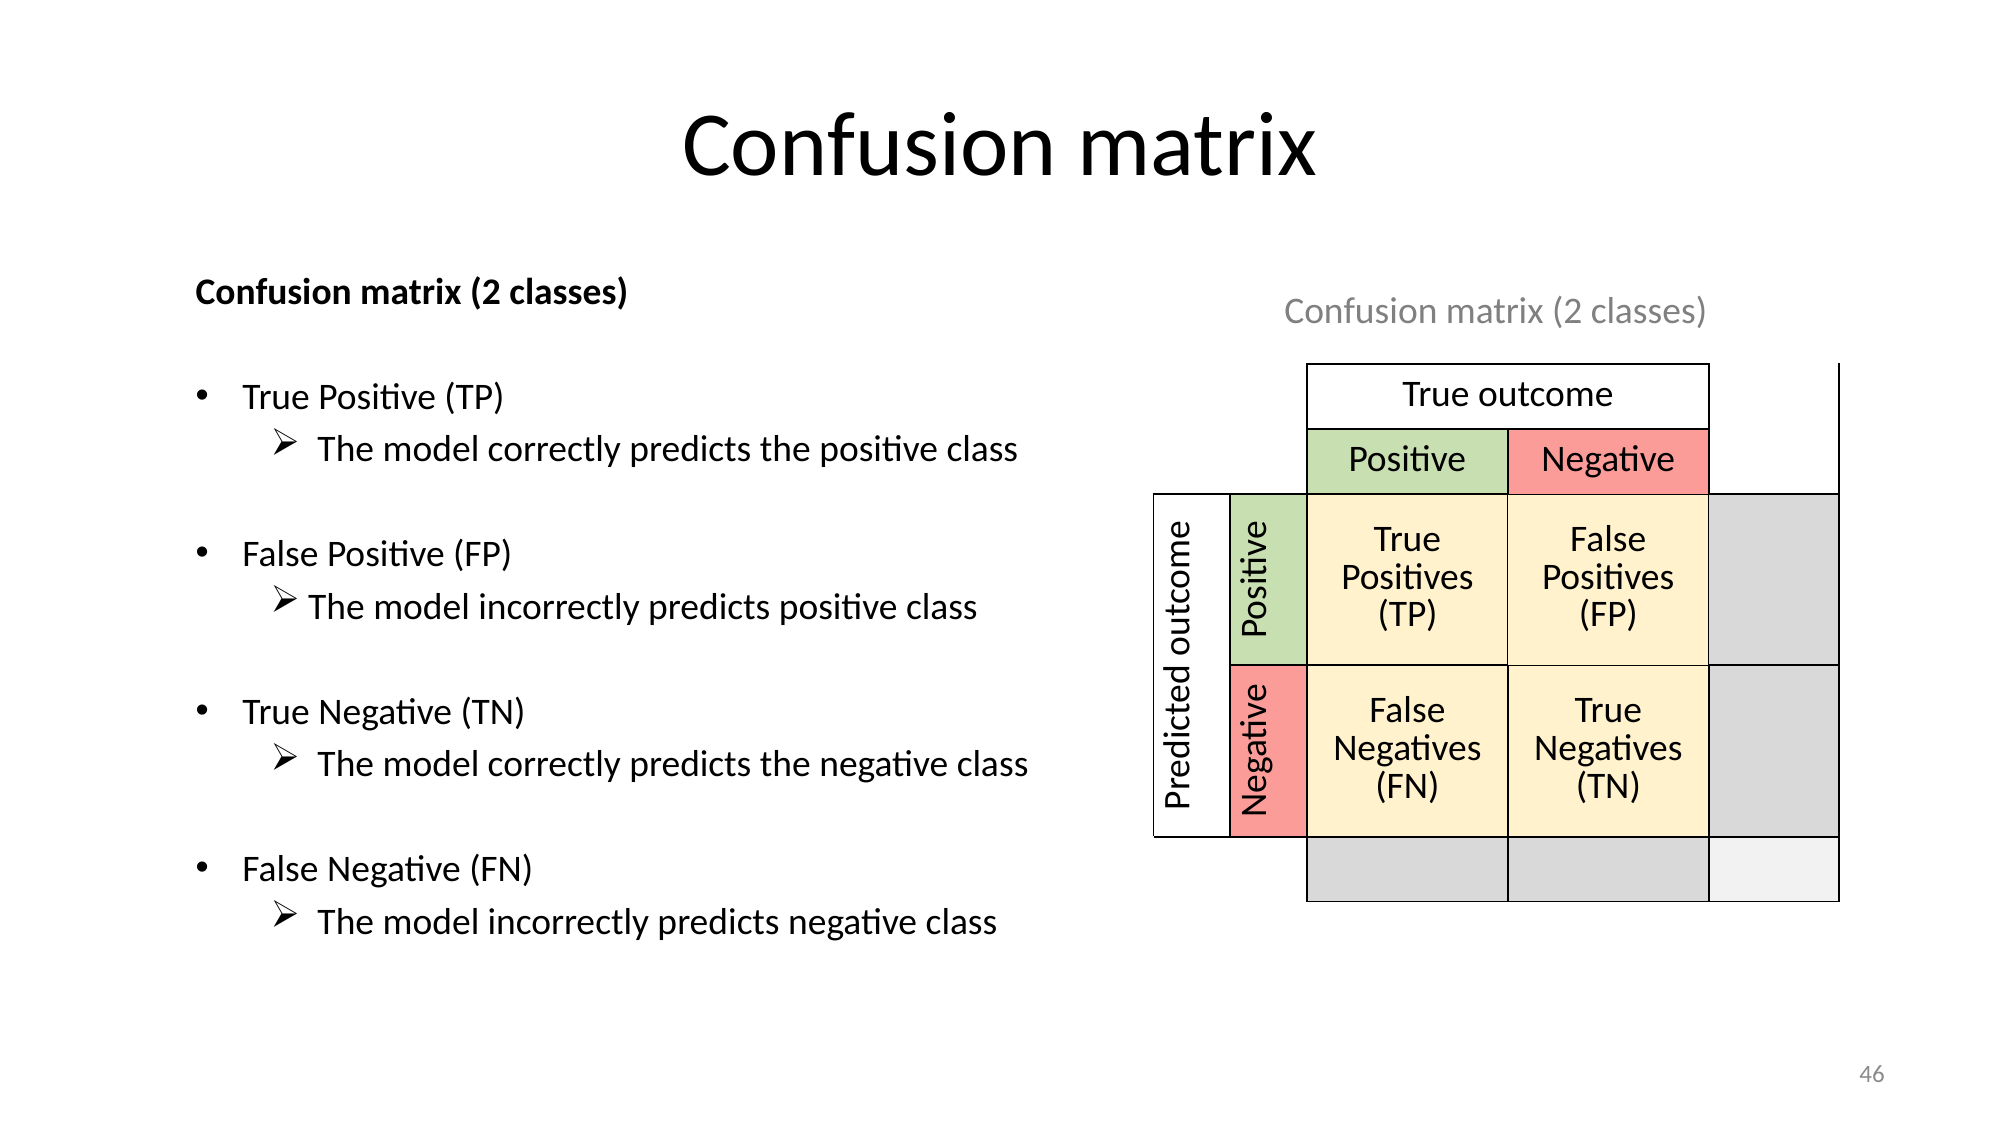

# Confusion matrix

Confusion matrix (2 classes)

True Positive (TP)
The model correctly predicts the positive class

False Positive (FP)
The model incorrectly predicts positive class

True Negative (TN)
The model correctly predicts the negative class

False Negative (FN)
The model incorrectly predicts negative class

Confusion matrix (2 classes)
|  |  | True outcome |  |  |
| --- | --- | --- | --- | --- |
|  |  | Positive | Negative |  |
| Predicted outcome | Positive | True Positives (TP) | False Positives (FP) |  |
|  | Negative | False Negatives (FN) | True Negatives (TN) |  |
|  |  |  |  |  |
46